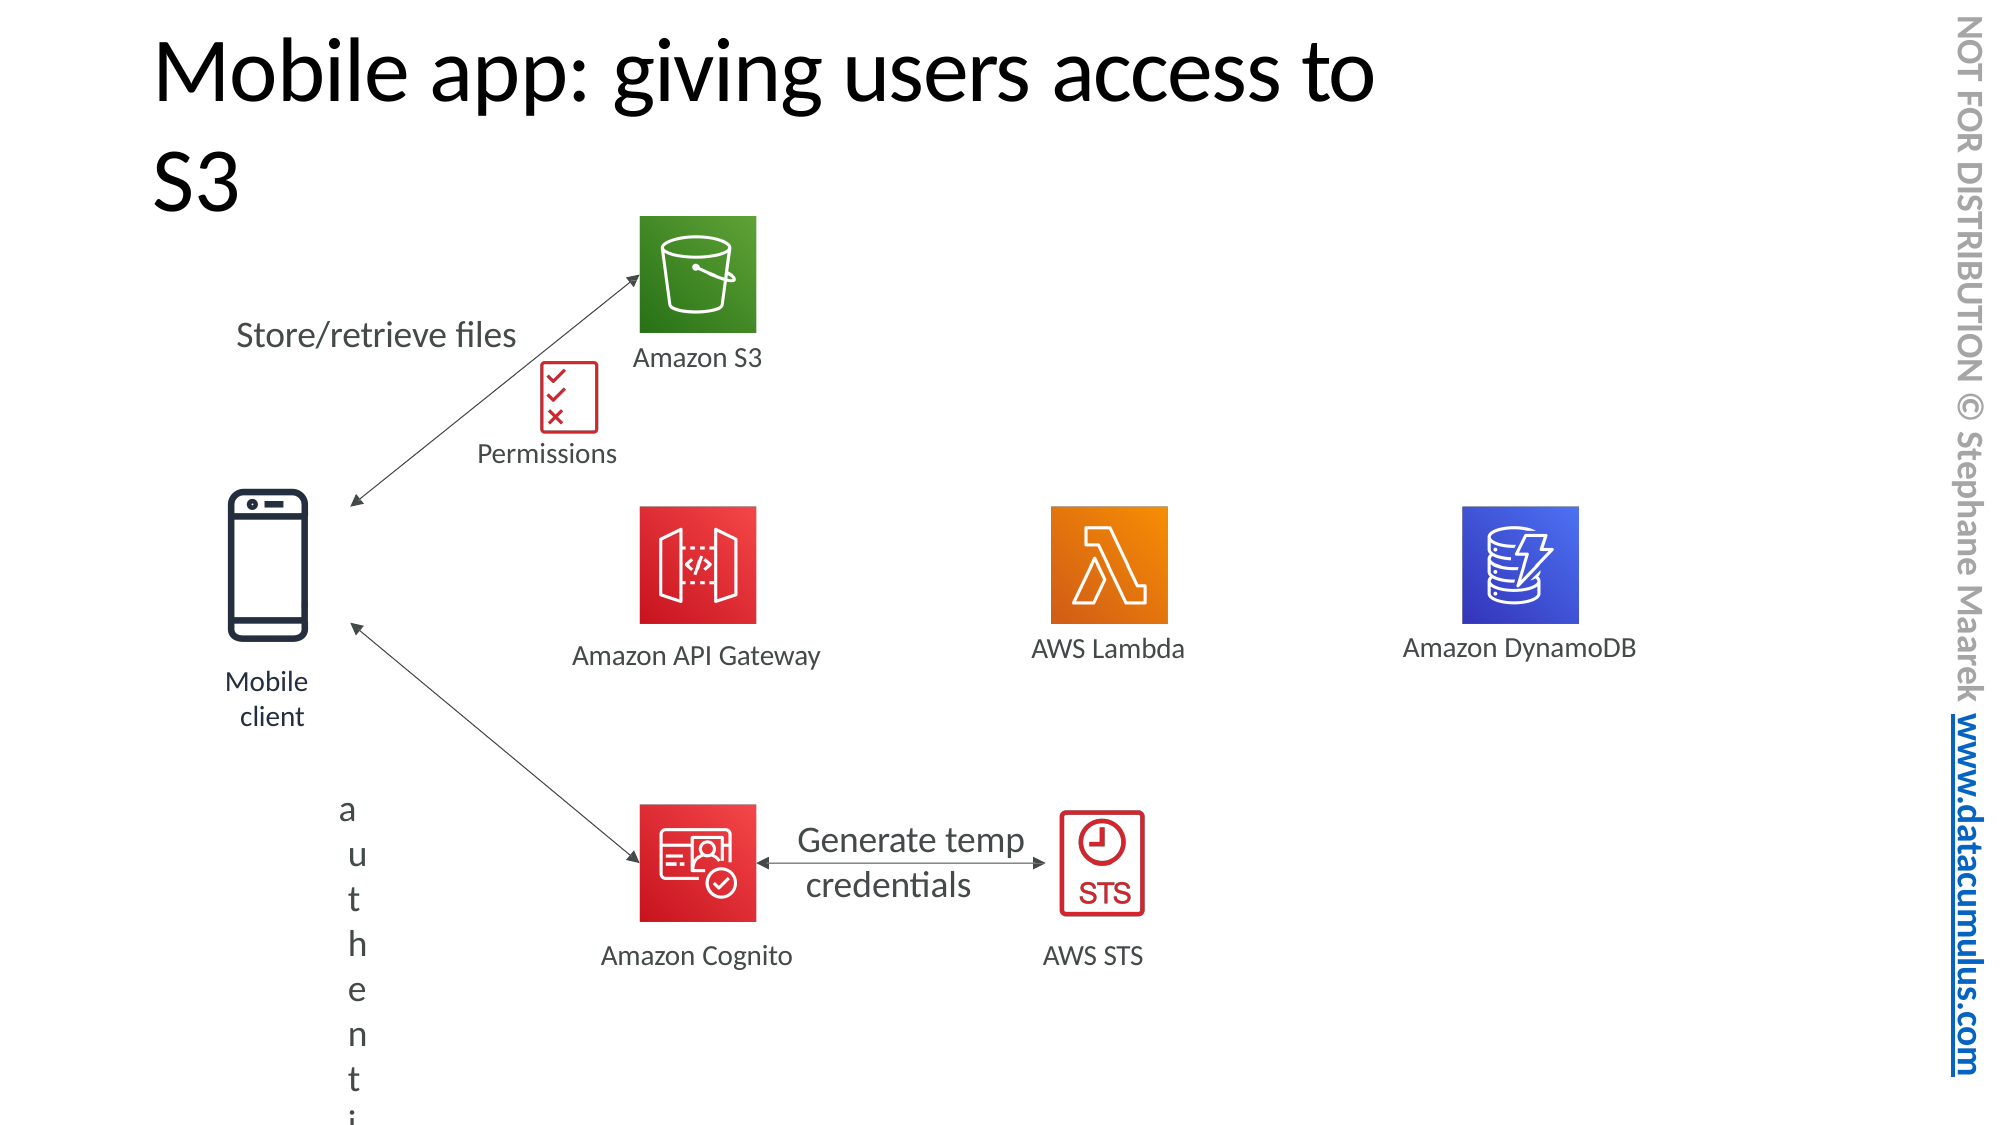

NOT FOR DISTRIBUTION © Stephane Maarek www.datacumulus.com
# Mobile app: giving users access to S3

Store/retrieve files
Amazon S3

Permissions

Amazon DynamoDB
AWS Lambda
Amazon API Gateway
Mobile  client

authenticate

Generate temp  credentials

Amazon Cognito
AWS STS
© Stephane Maarek